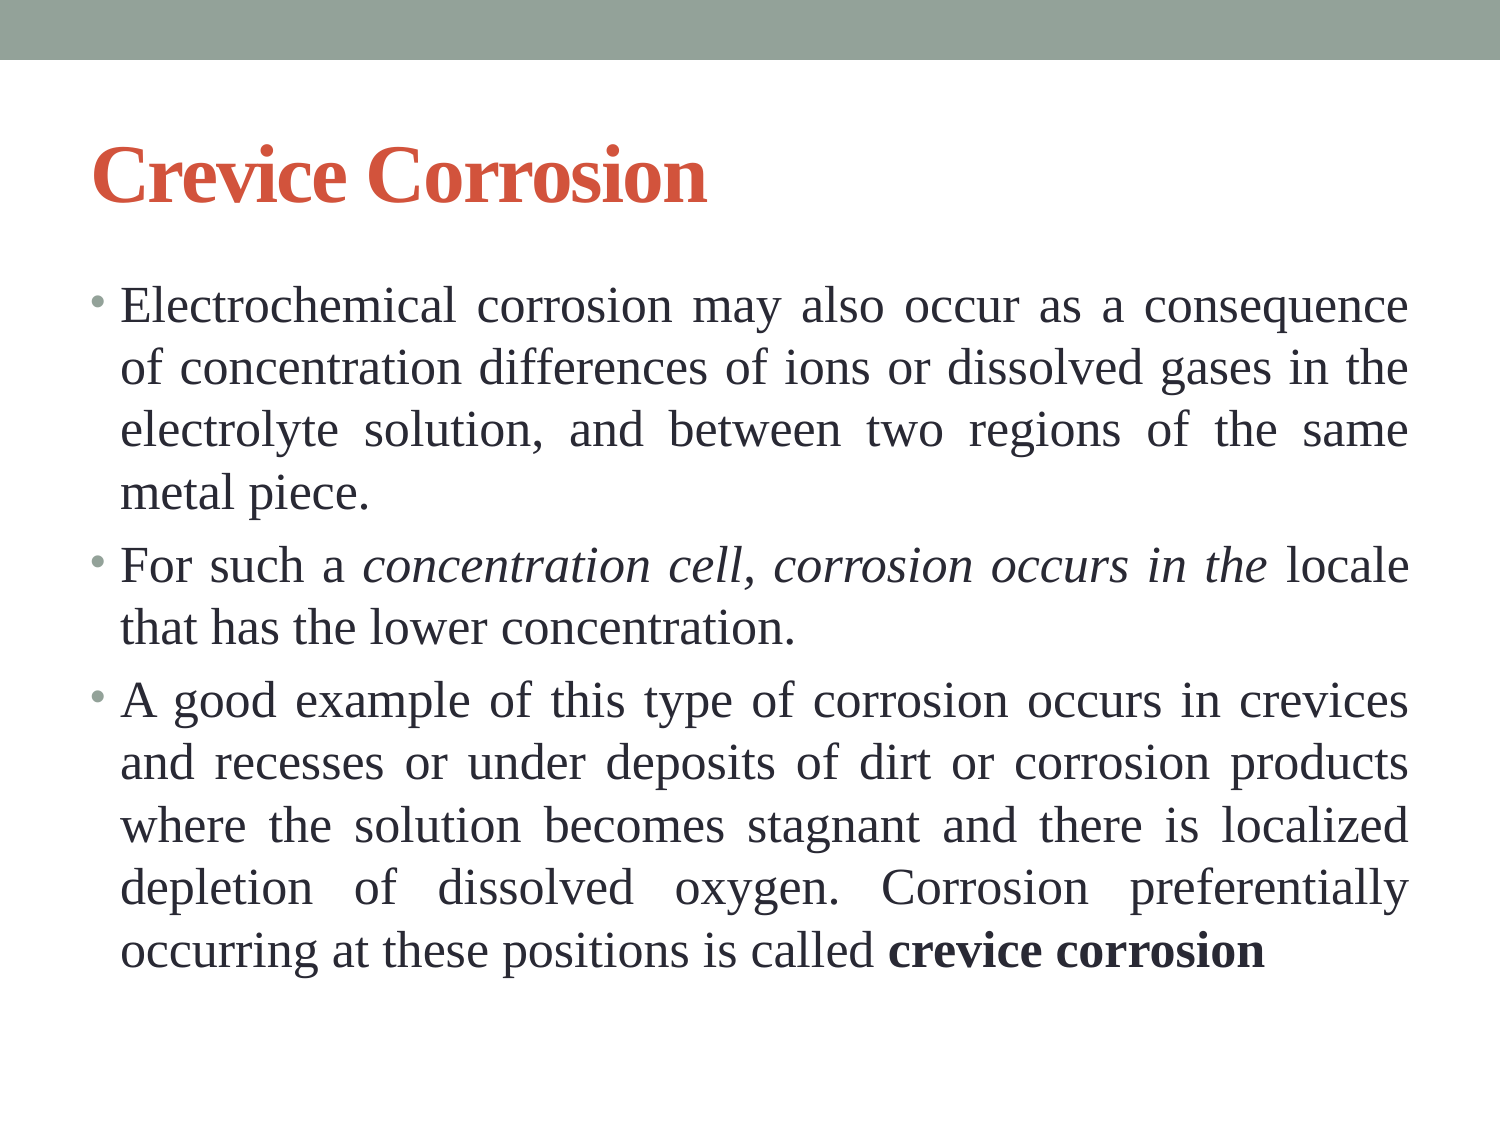

# Crevice Corrosion
Electrochemical corrosion may also occur as a consequence of concentration differences of ions or dissolved gases in the electrolyte solution, and between two regions of the same metal piece.
For such a concentration cell, corrosion occurs in the locale that has the lower concentration.
A good example of this type of corrosion occurs in crevices and recesses or under deposits of dirt or corrosion products where the solution becomes stagnant and there is localized depletion of dissolved oxygen. Corrosion preferentially occurring at these positions is called crevice corrosion